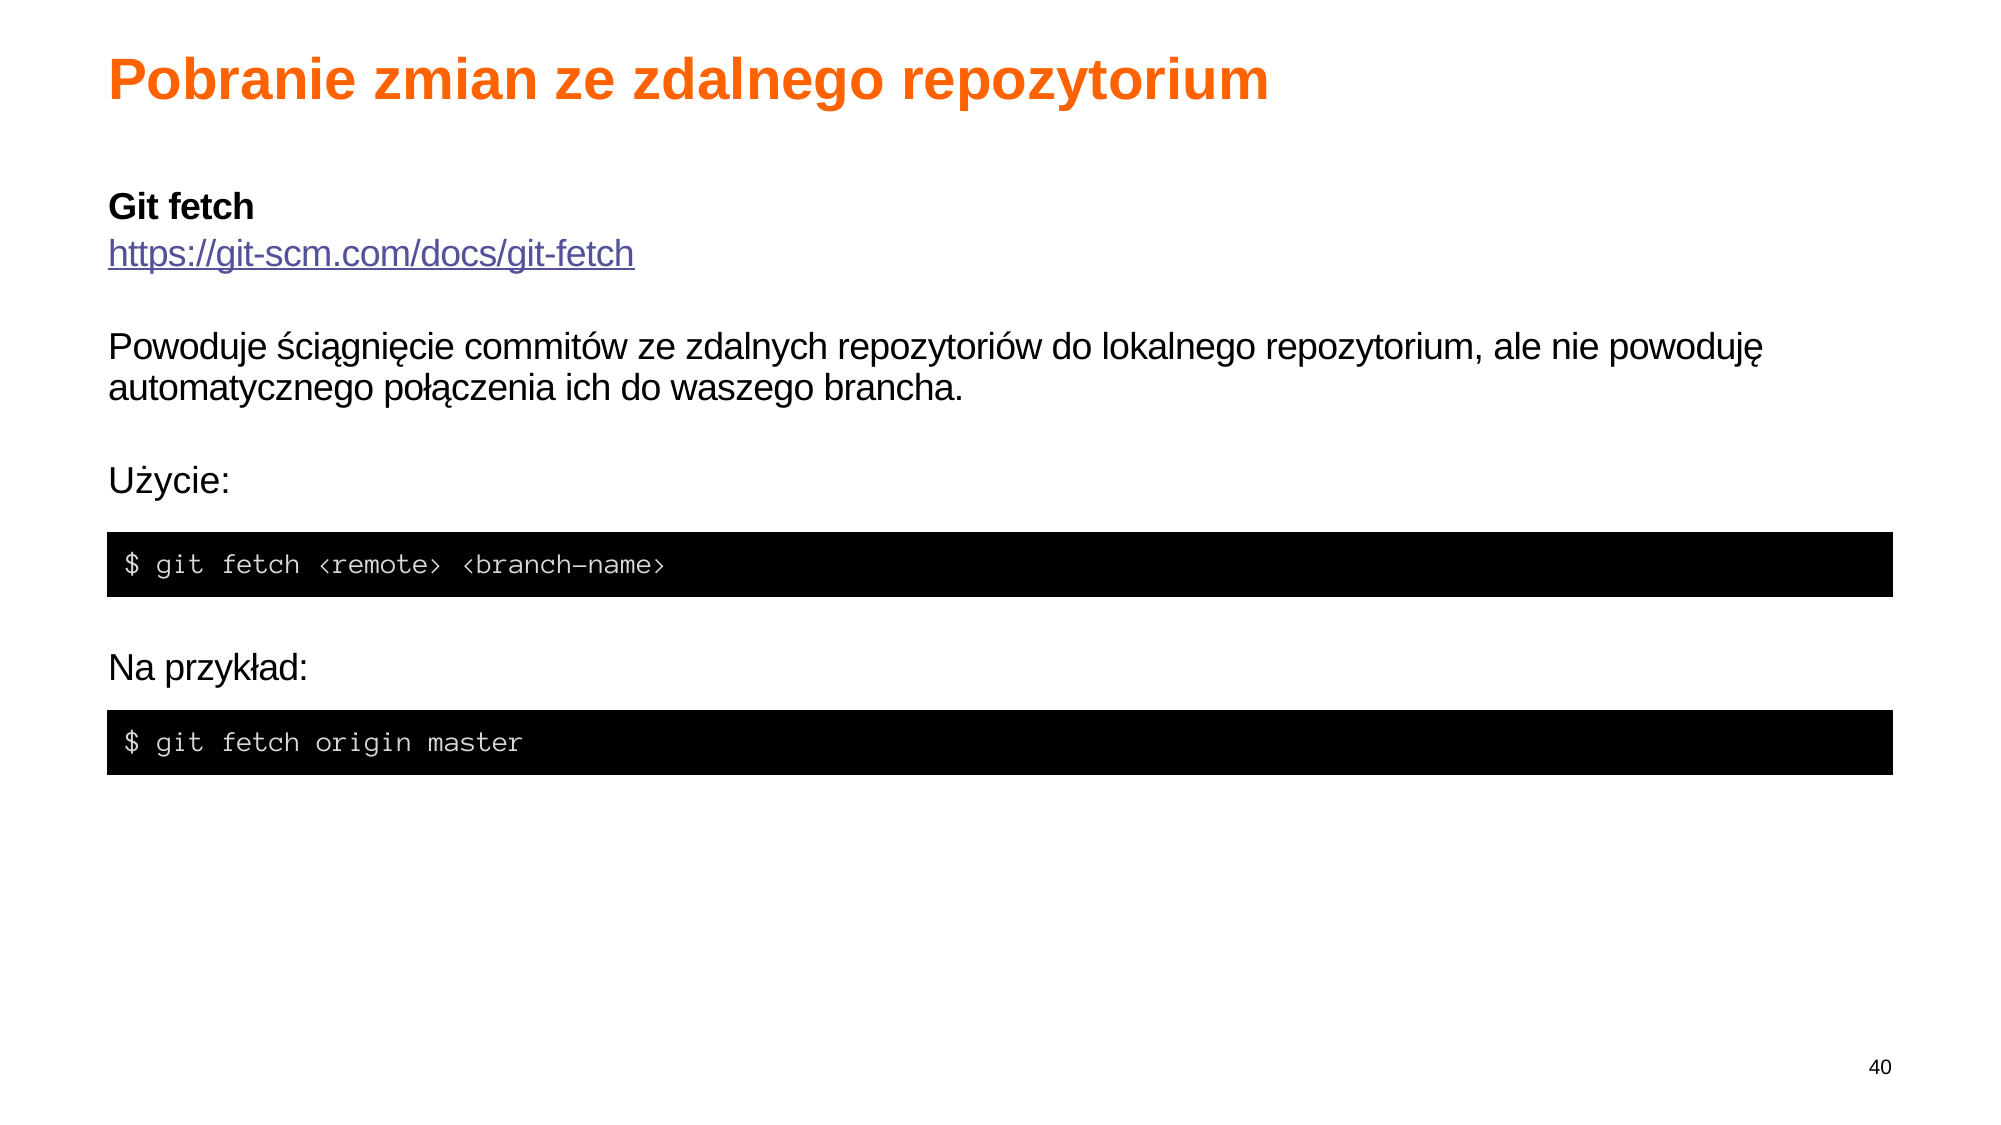

# Pobranie zmian ze zdalnego repozytorium
Git fetch
https://git-scm.com/docs/git-fetch

Powoduje ściągnięcie commitów ze zdalnych repozytoriów do lokalnego repozytorium, ale nie powoduję automatycznego połączenia ich do waszego brancha.

Użycie:

Na przykład:
$ git fetch <remote> <branch-name>
$ git fetch origin master
40